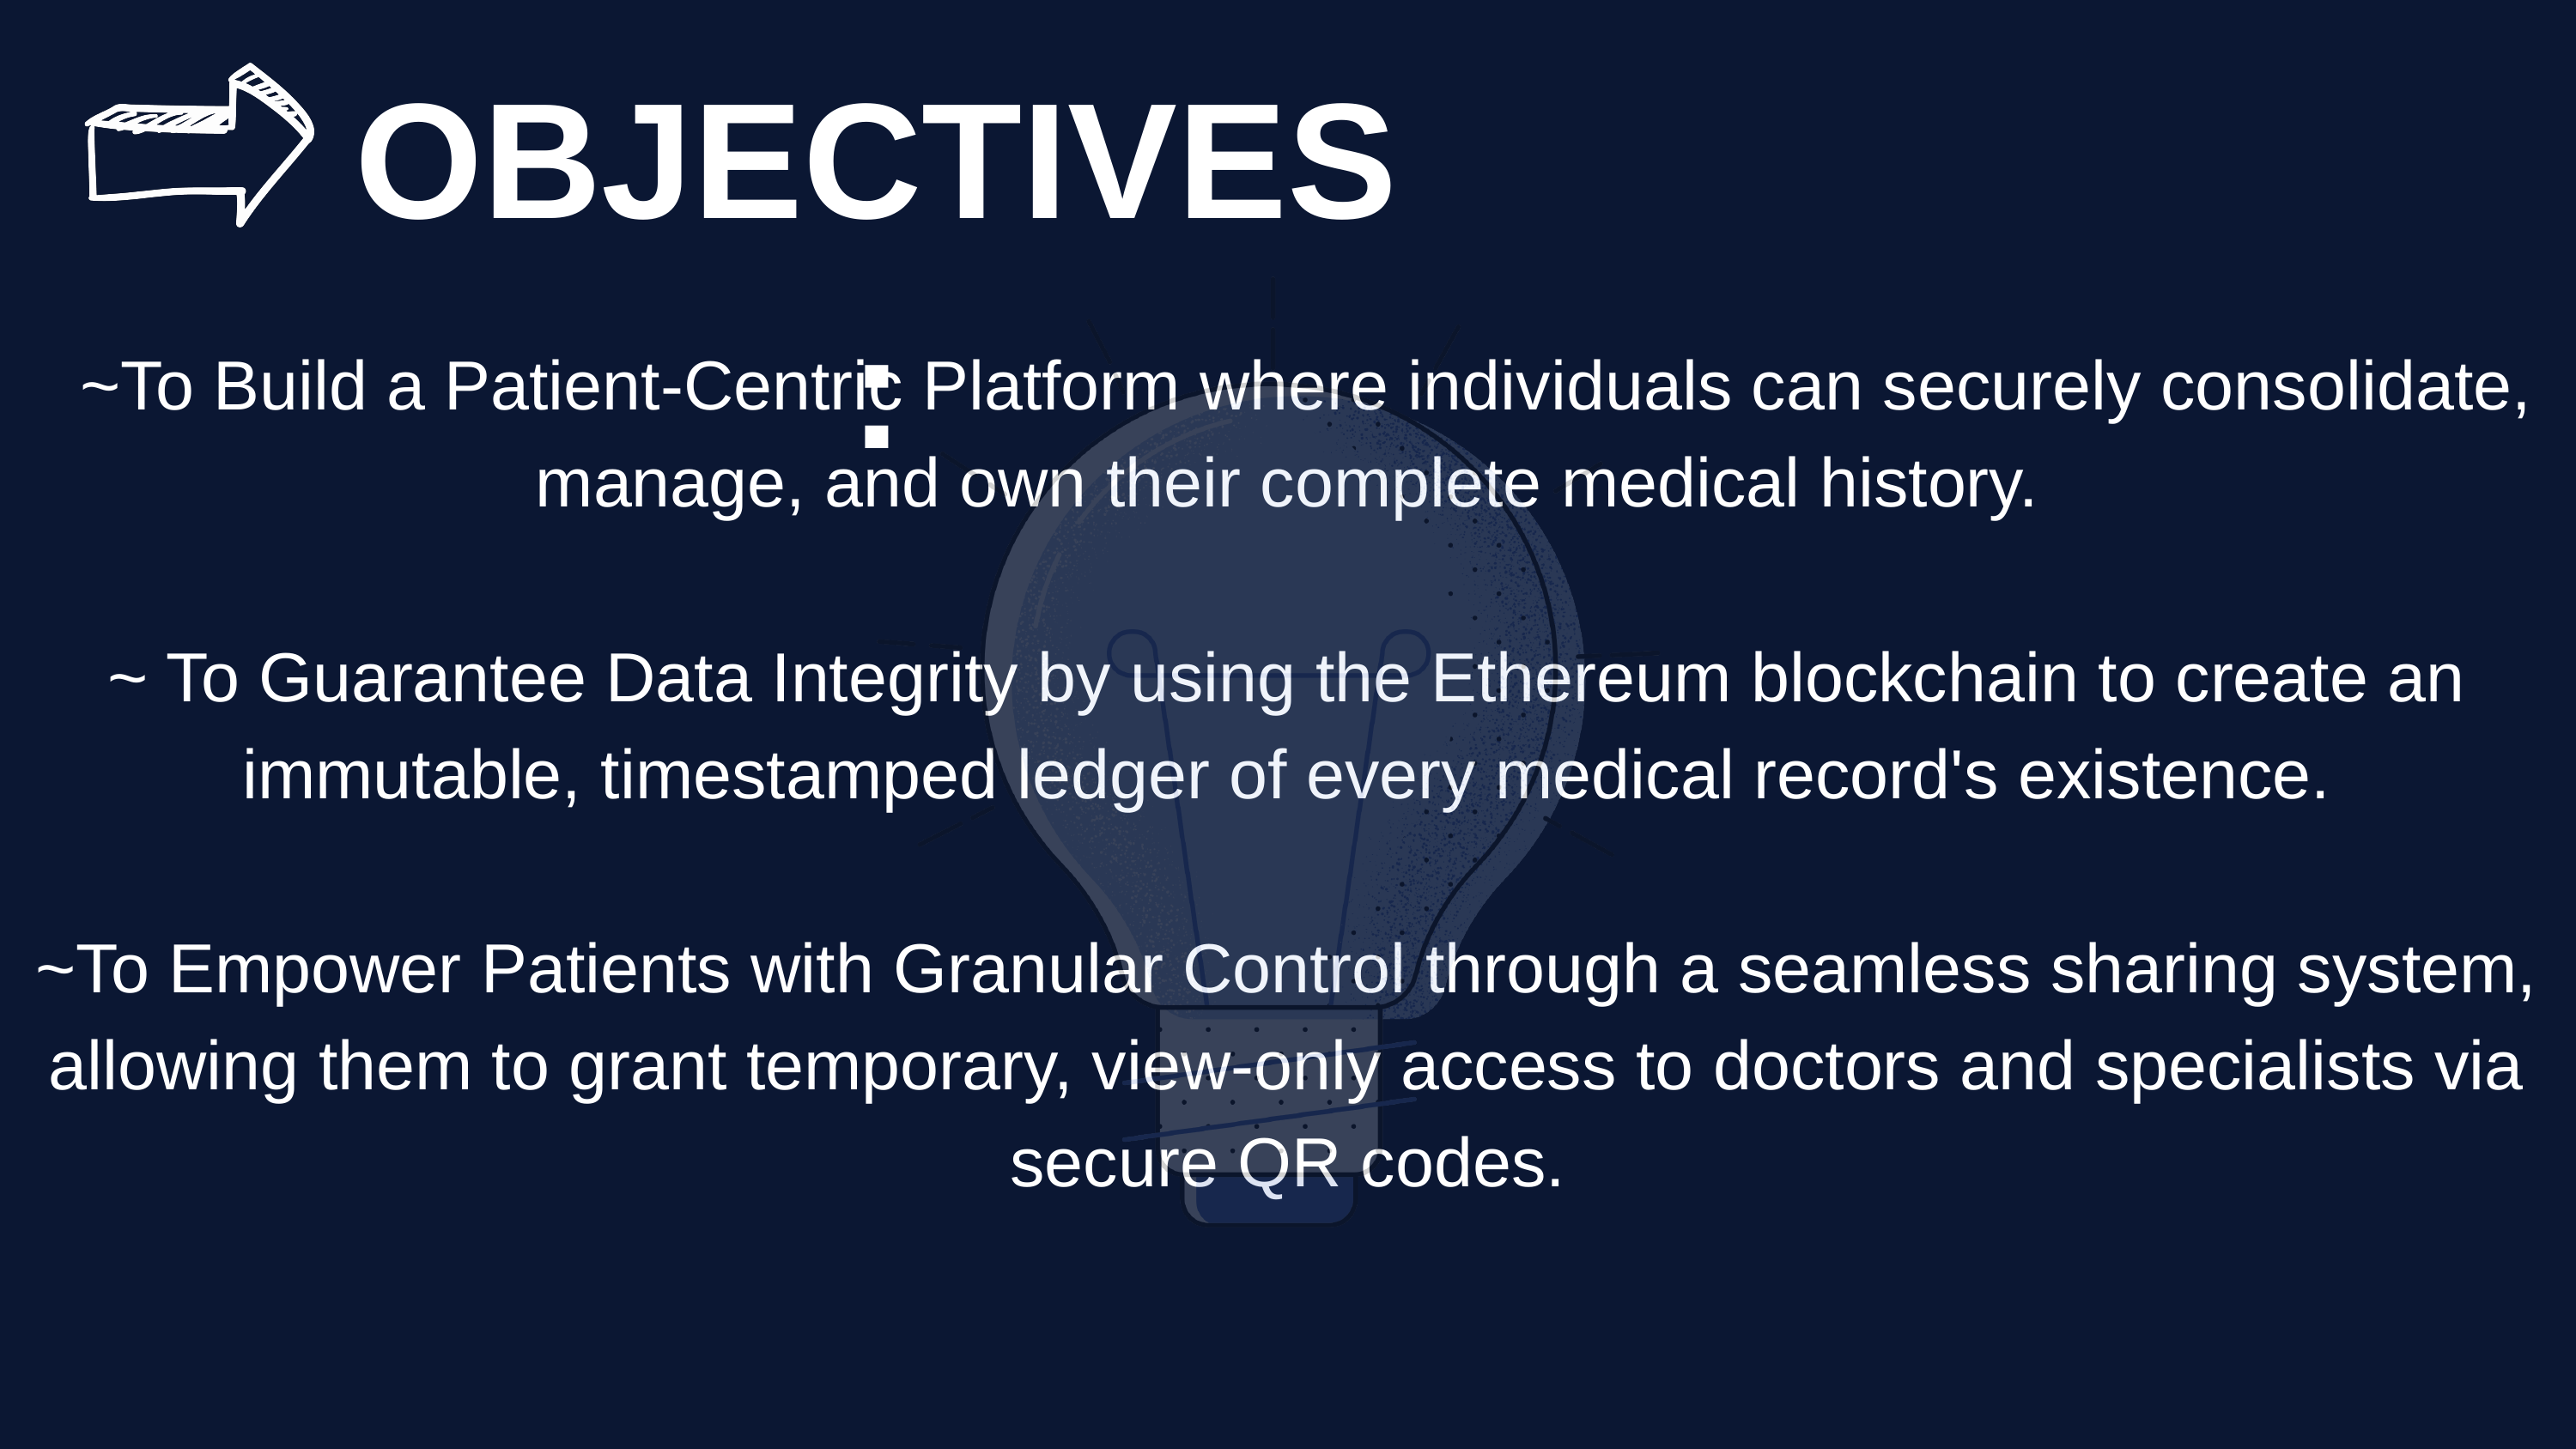

OBJECTIVES:

  ~To Build a Patient-Centric Platform where individuals can securely consolidate, manage, and own their complete medical history.

~ To Guarantee Data Integrity by using the Ethereum blockchain to create an immutable, timestamped ledger of every medical record's existence.

~To Empower Patients with Granular Control through a seamless sharing system, allowing them to grant temporary, view-only access to doctors and specialists via secure QR codes.